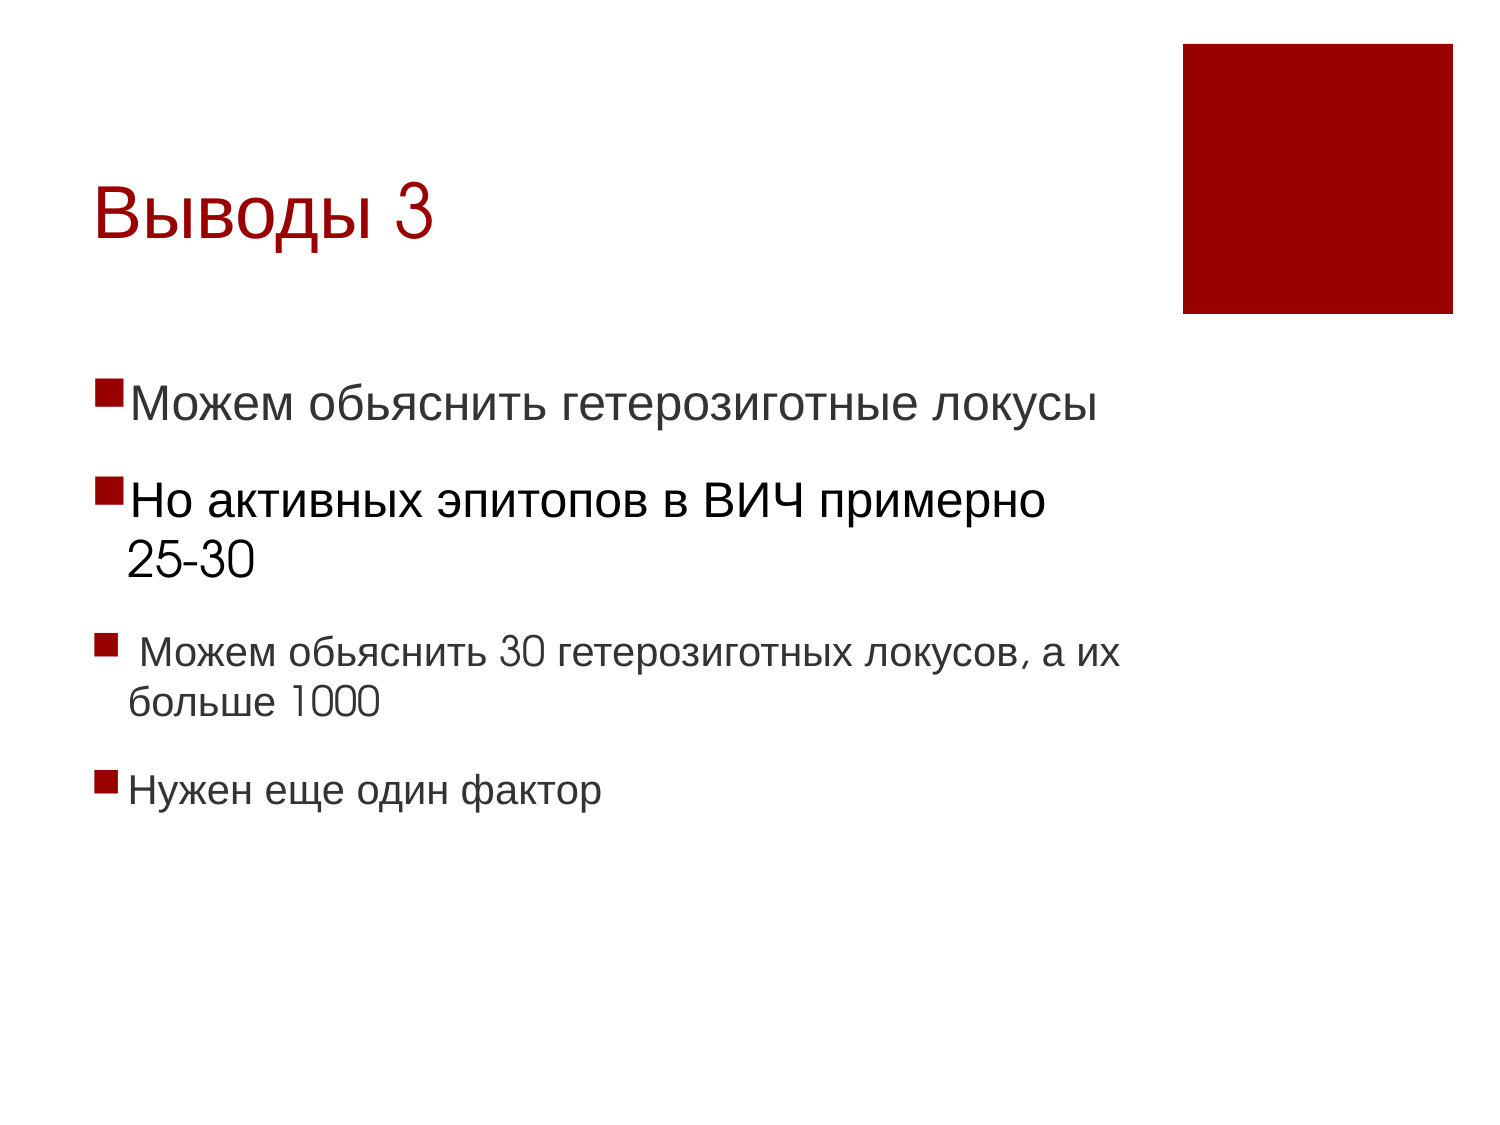

# Выводы 3
Можем обьяснить гетерозиготные локусы
Но активных эпитопов в ВИЧ примерно 25-30
 Можем обьяснить 30 гетерозиготных локусов, а их больше 1000
Нужен еще один фактор